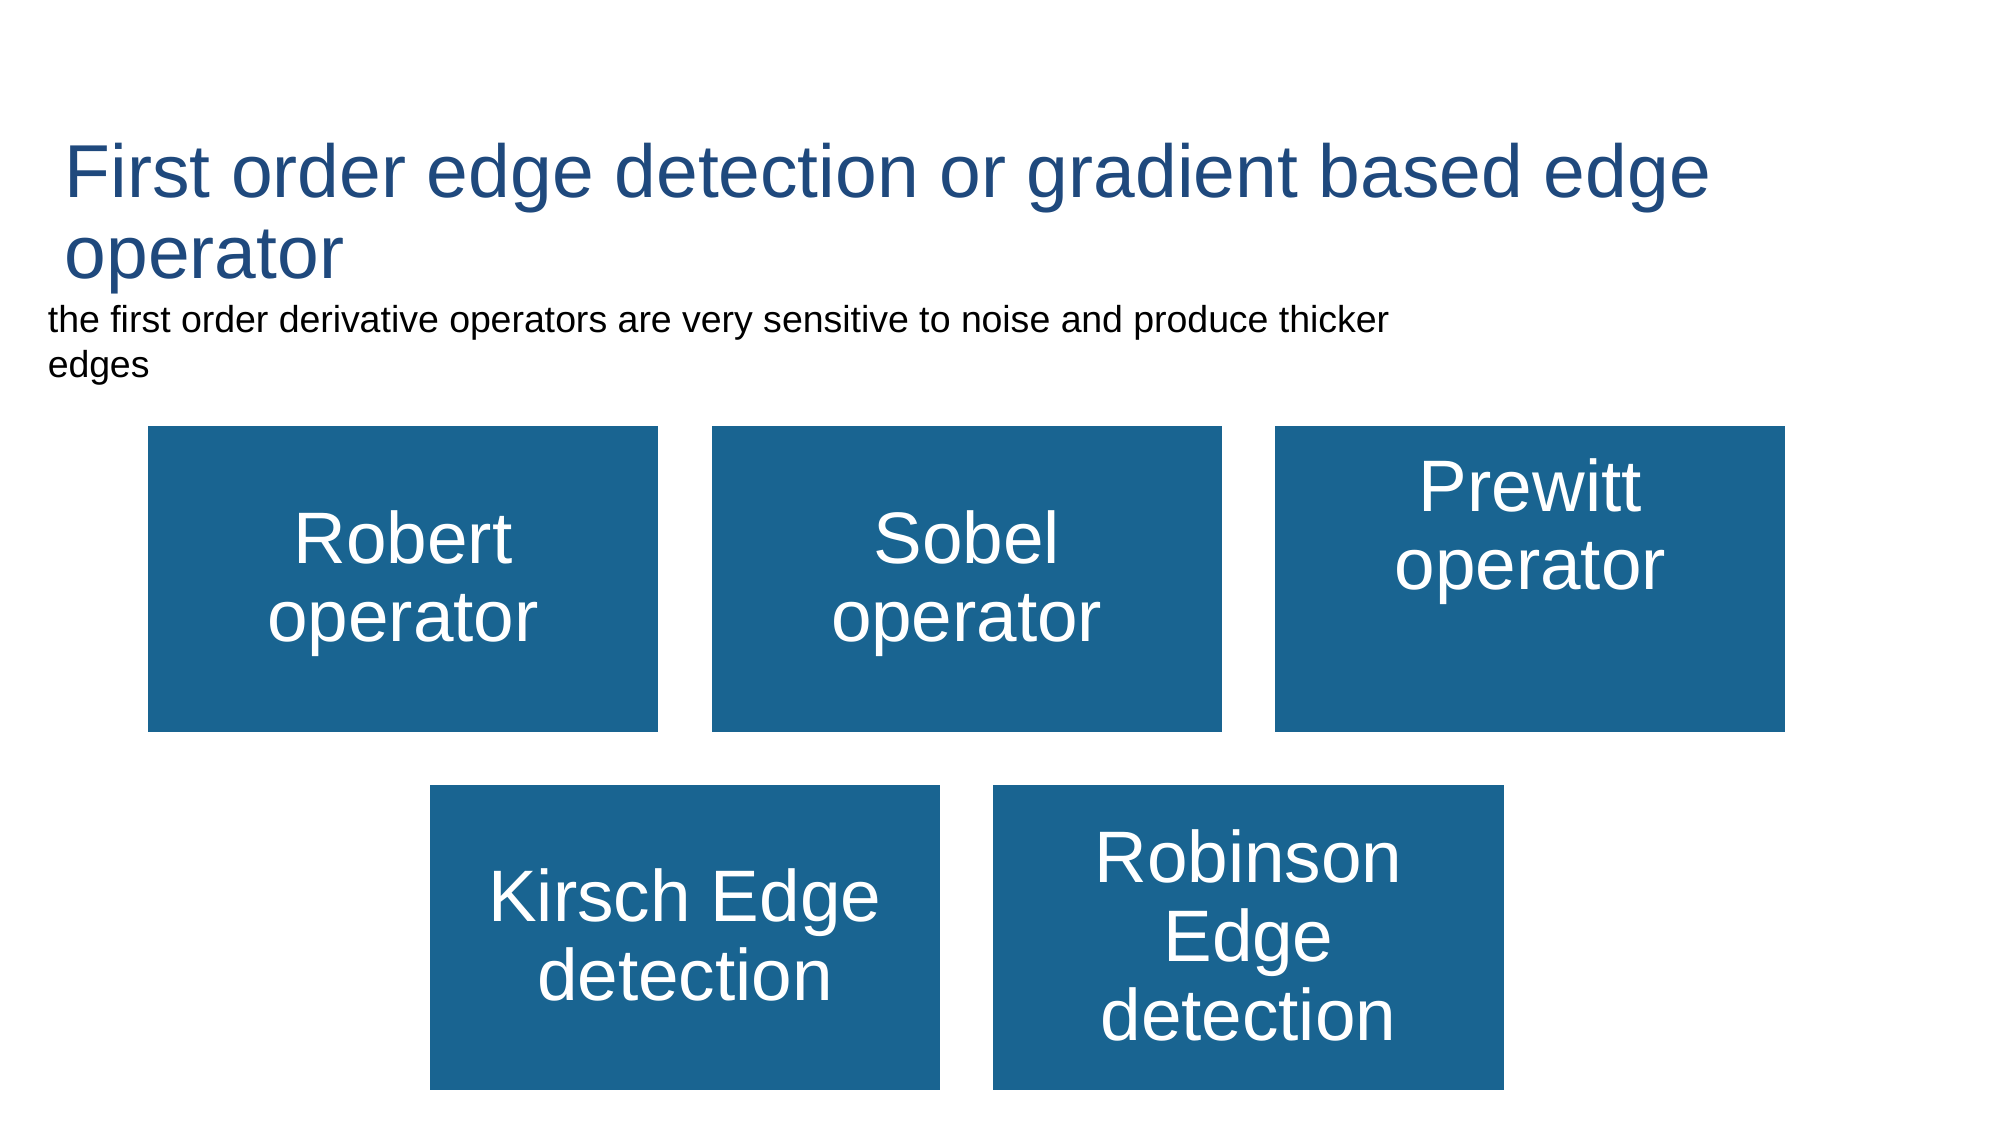

# First order edge detection or gradient based edge operator
the first order derivative operators are very sensitive to noise and produce thicker edges
Robert operator
Sobel operator
Prewitt operator

Kirsch Edge detection
Robinson Edge detection